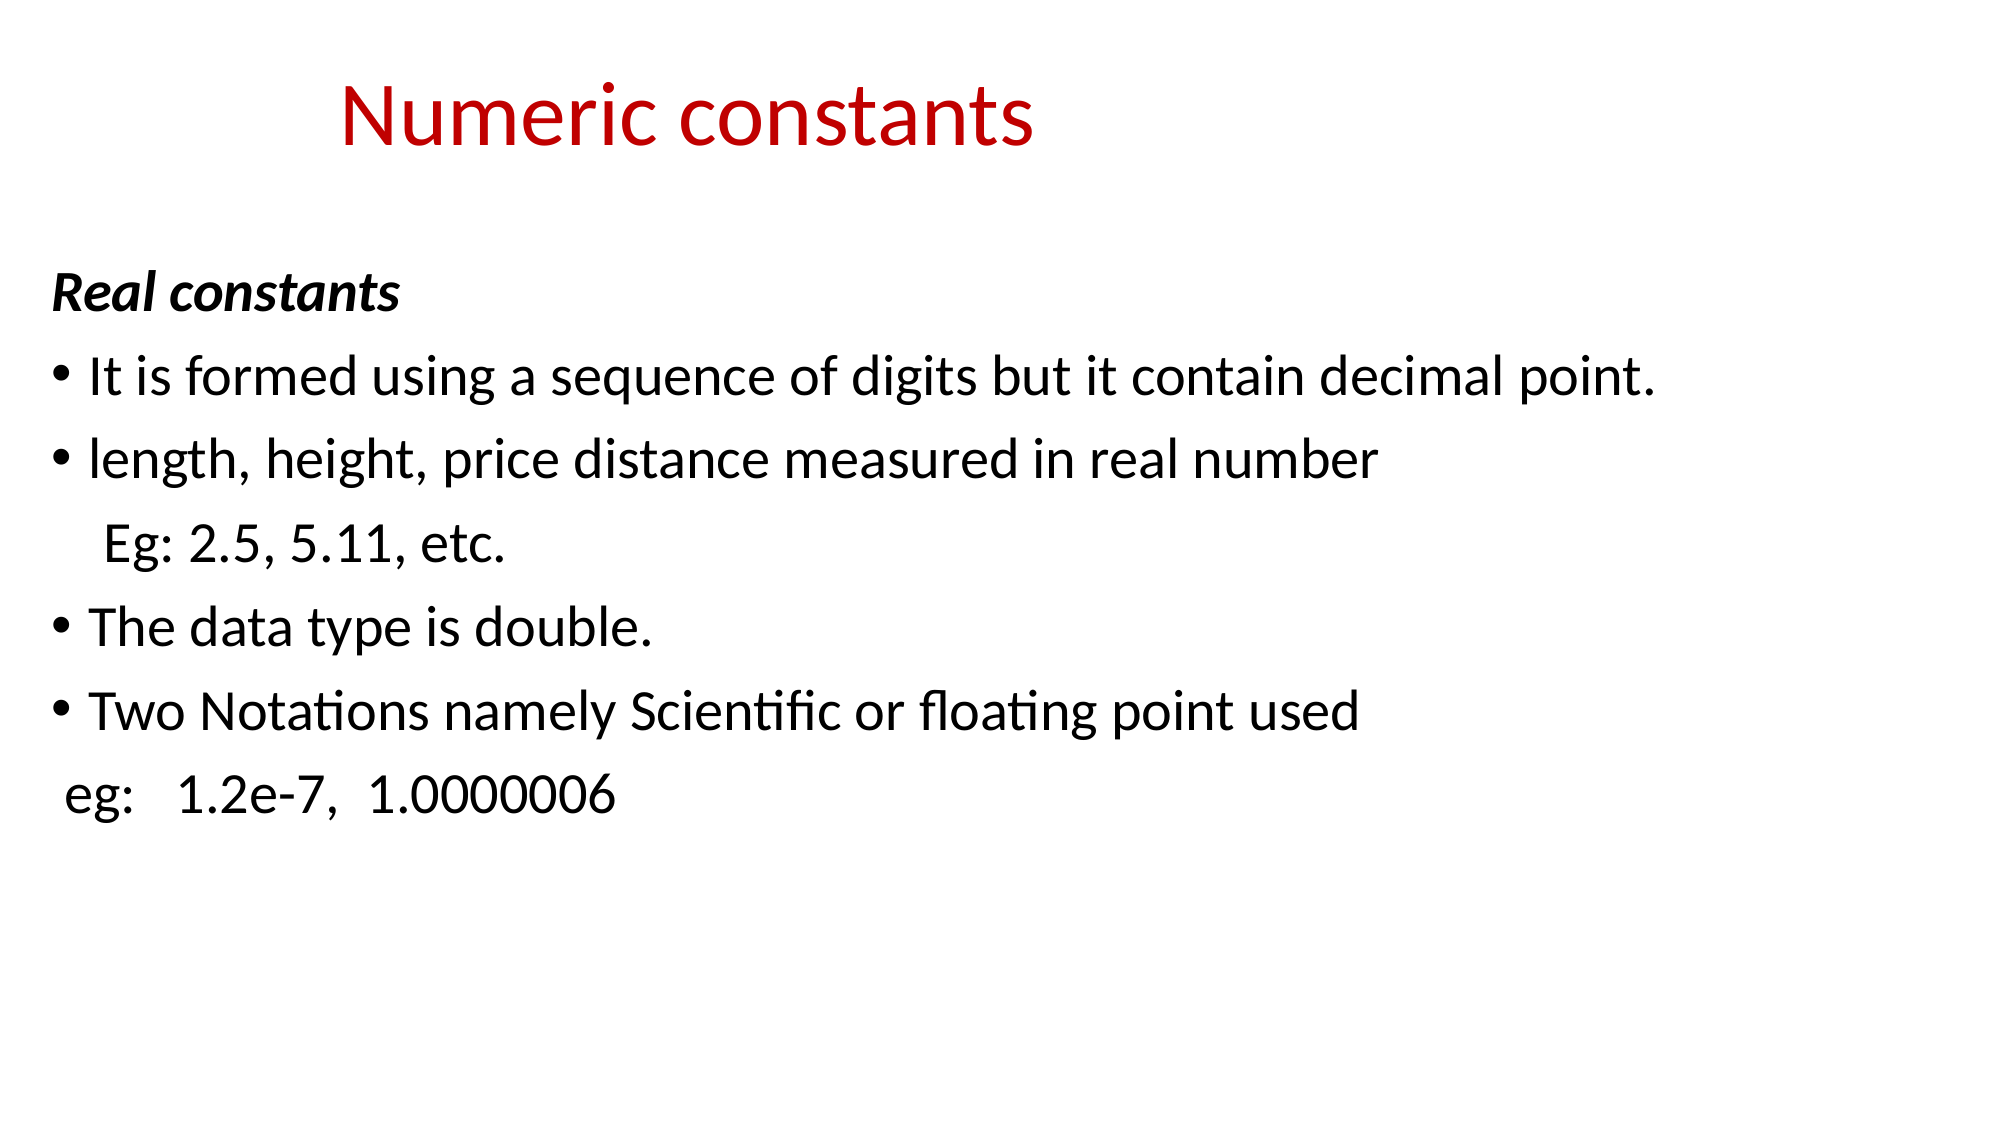

# Numeric constants

Real constants
It is formed using a sequence of digits but it contain decimal point.
length, height, price distance measured in real number
    Eg: 2.5, 5.11, etc.
The data type is double.
Two Notations namely Scientific or floating point used
 eg:   1.2e-7,  1.0000006